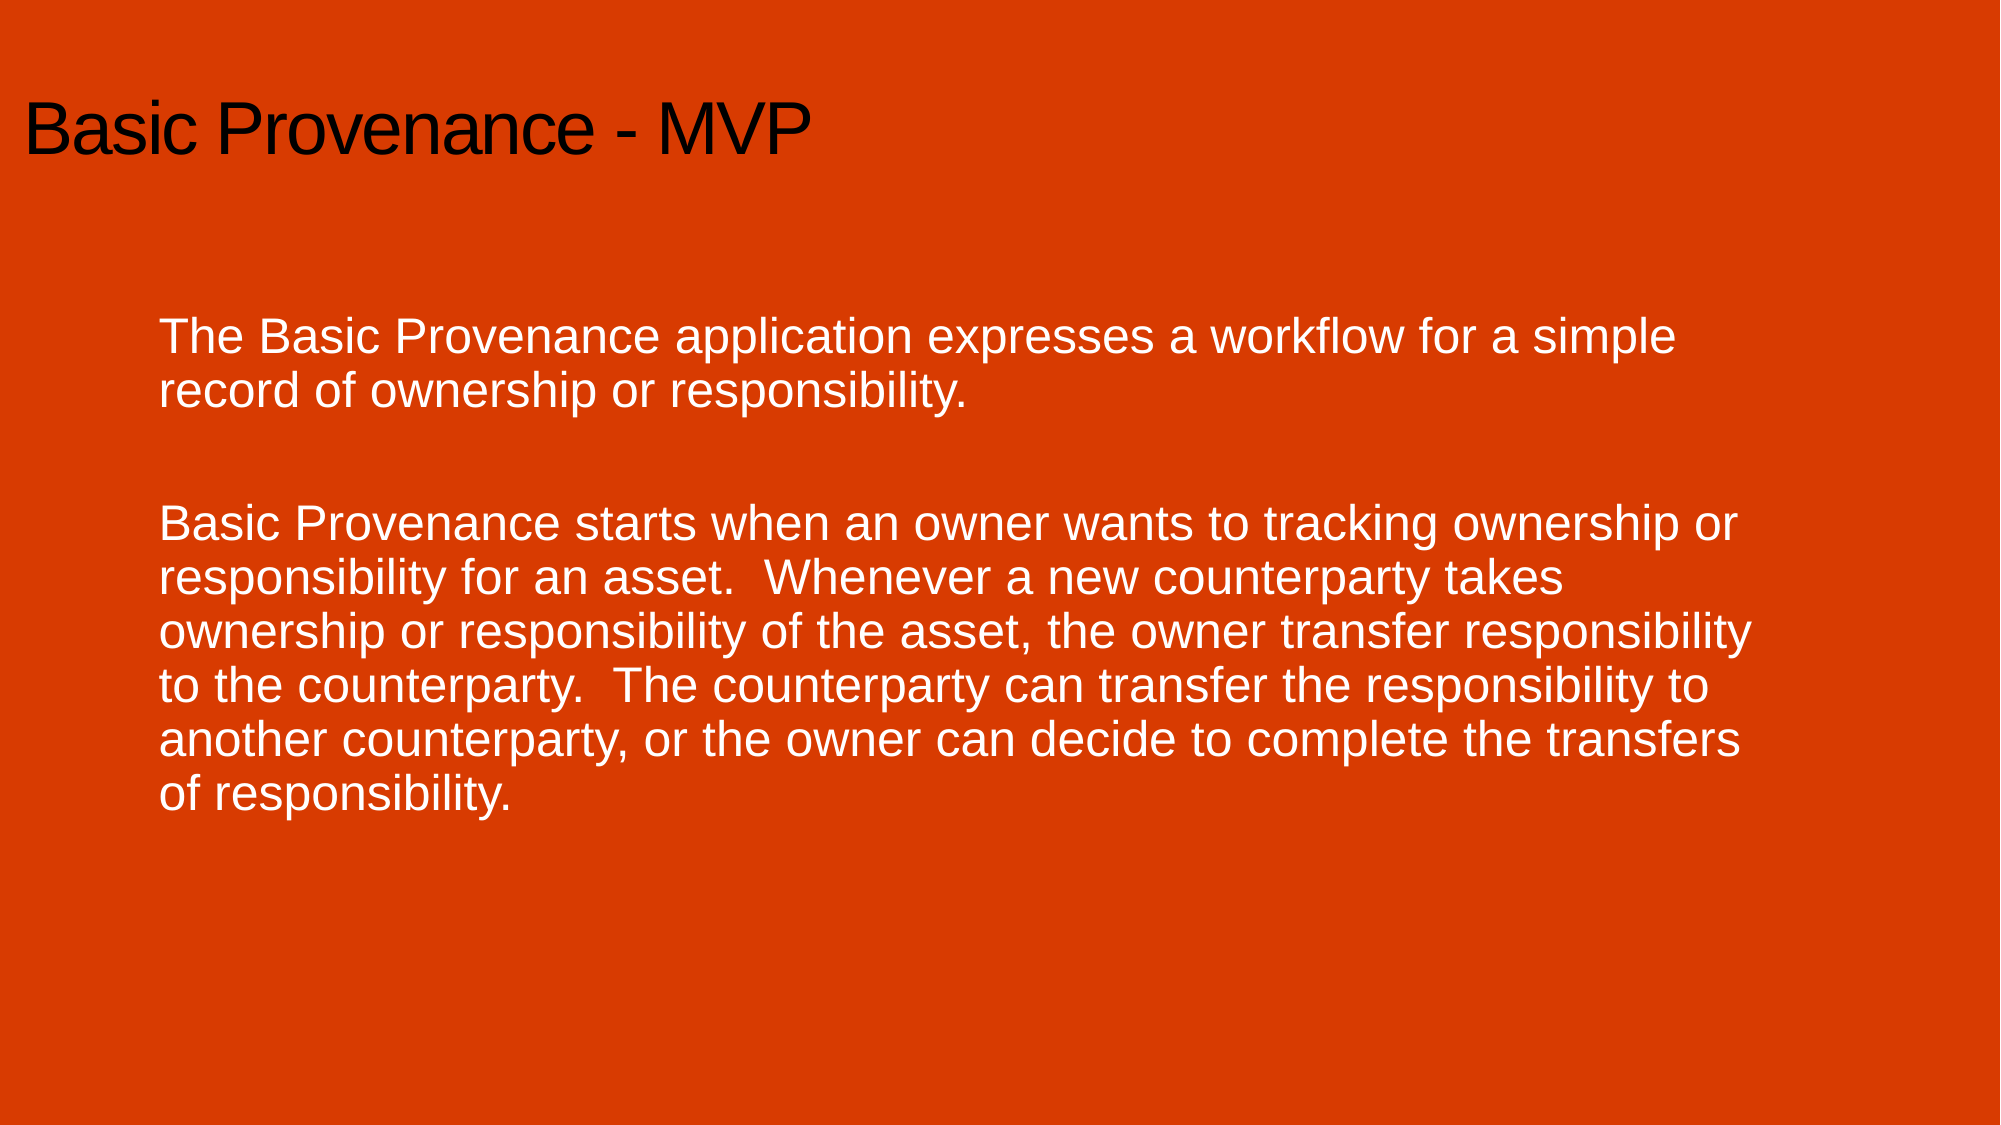

Basic Provenance - MVP
The Basic Provenance application expresses a workflow for a simple record of ownership or responsibility.

Basic Provenance starts when an owner wants to tracking ownership or responsibility for an asset.  Whenever a new counterparty takes ownership or responsibility of the asset, the owner transfer responsibility to the counterparty.  The counterparty can transfer the responsibility to another counterparty, or the owner can decide to complete the transfers of responsibility.